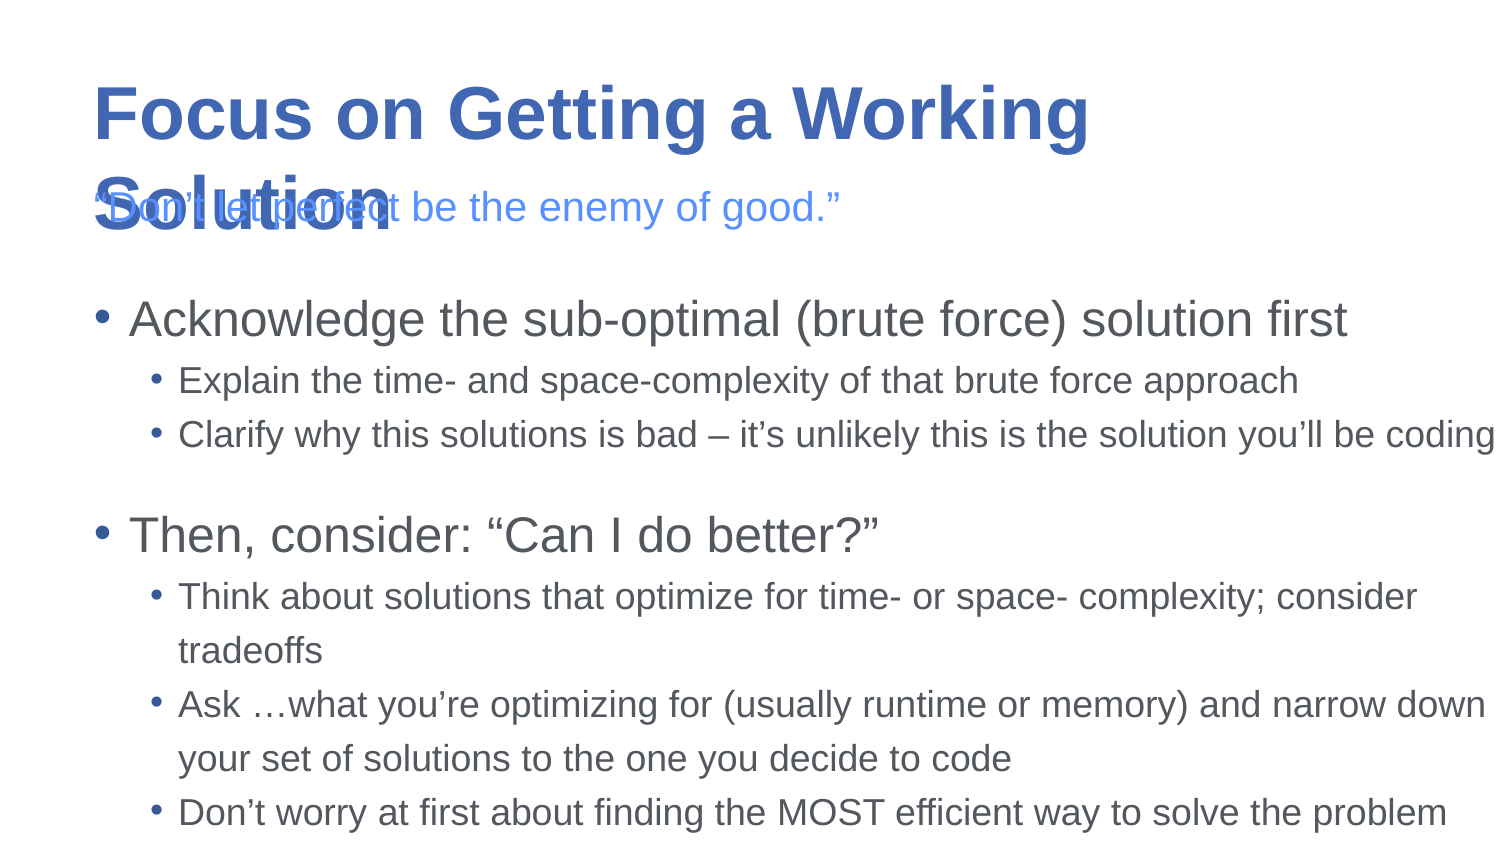

# Focus on Getting a Working Solution
“Don’t let perfect be the enemy of good.”
Acknowledge the sub-optimal (brute force) solution first
Explain the time- and space-complexity of that brute force approach
Clarify why this solutions is bad – it’s unlikely this is the solution you’ll be coding

Then, consider: “Can I do better?”
Think about solutions that optimize for time- or space- complexity; consider tradeoffs
Ask …what you’re optimizing for (usually runtime or memory) and narrow down your set of solutions to the one you decide to code
Don’t worry at first about finding the MOST efficient way to solve the problem
Ask yourself: “What’s the best way to solve this that I know I can code?”